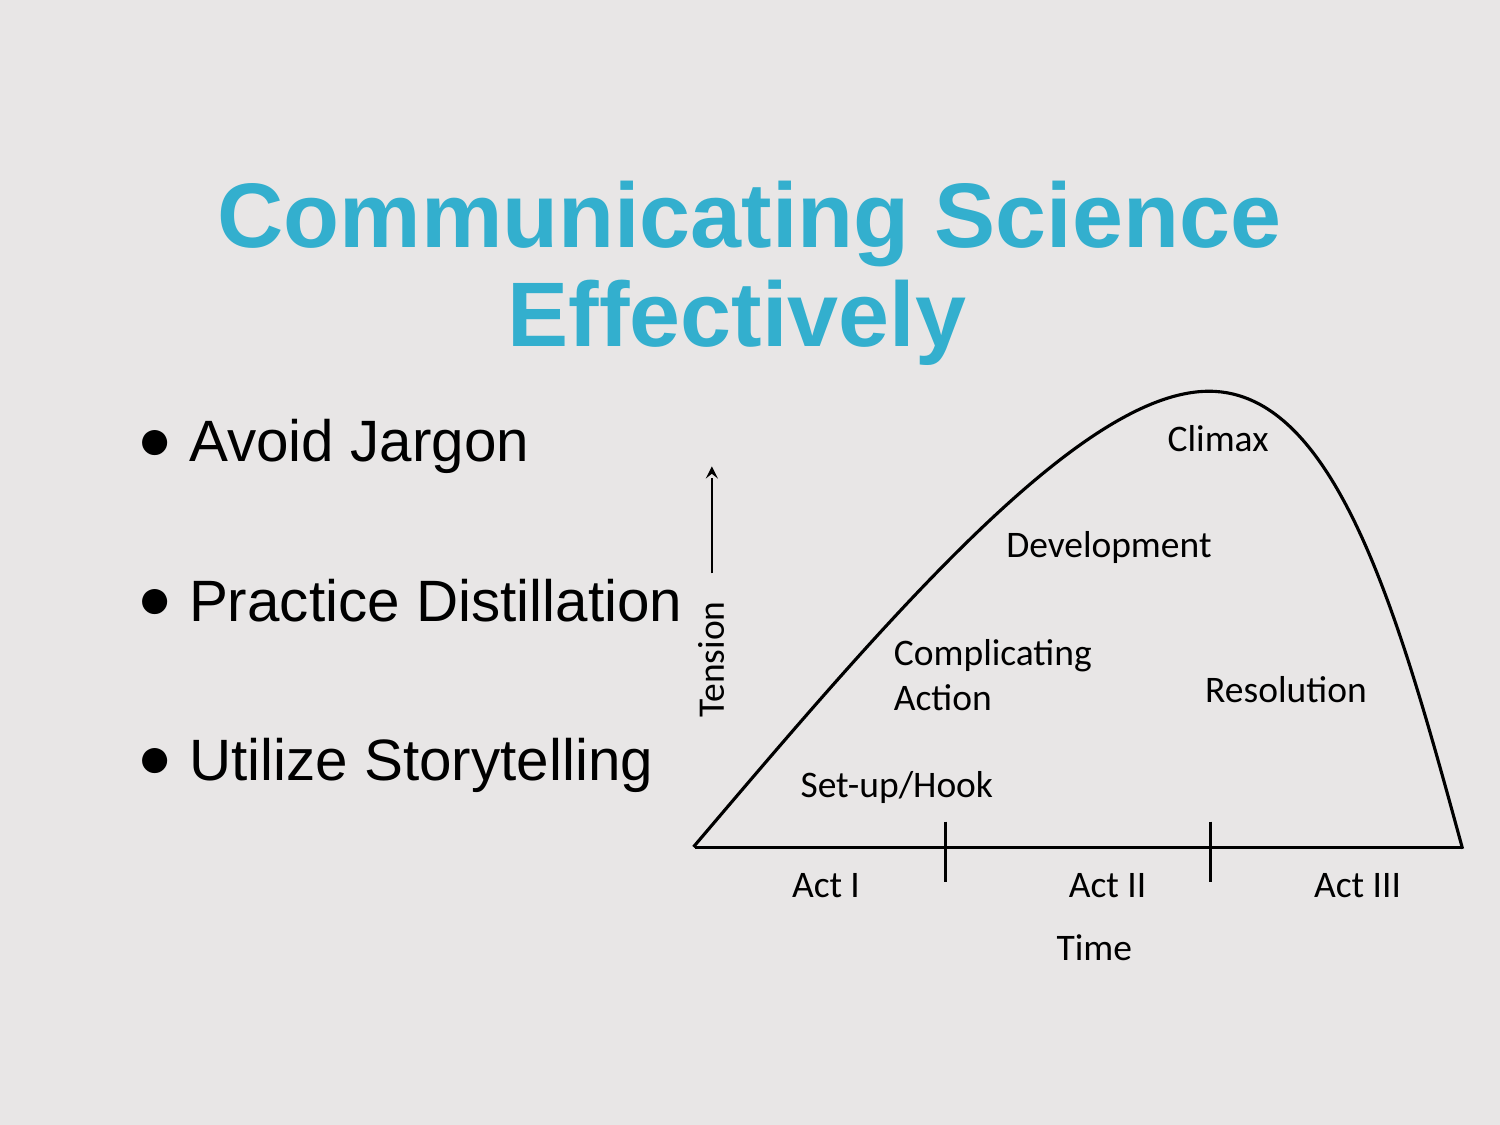

# Communicating Science Effectively

Avoid Jargon

Practice Distillation

Utilize Storytelling

Climax
Development
Tension
Complicating
Action
Resolution
 Set-up/Hook
Act I
Act II
Act III
Time